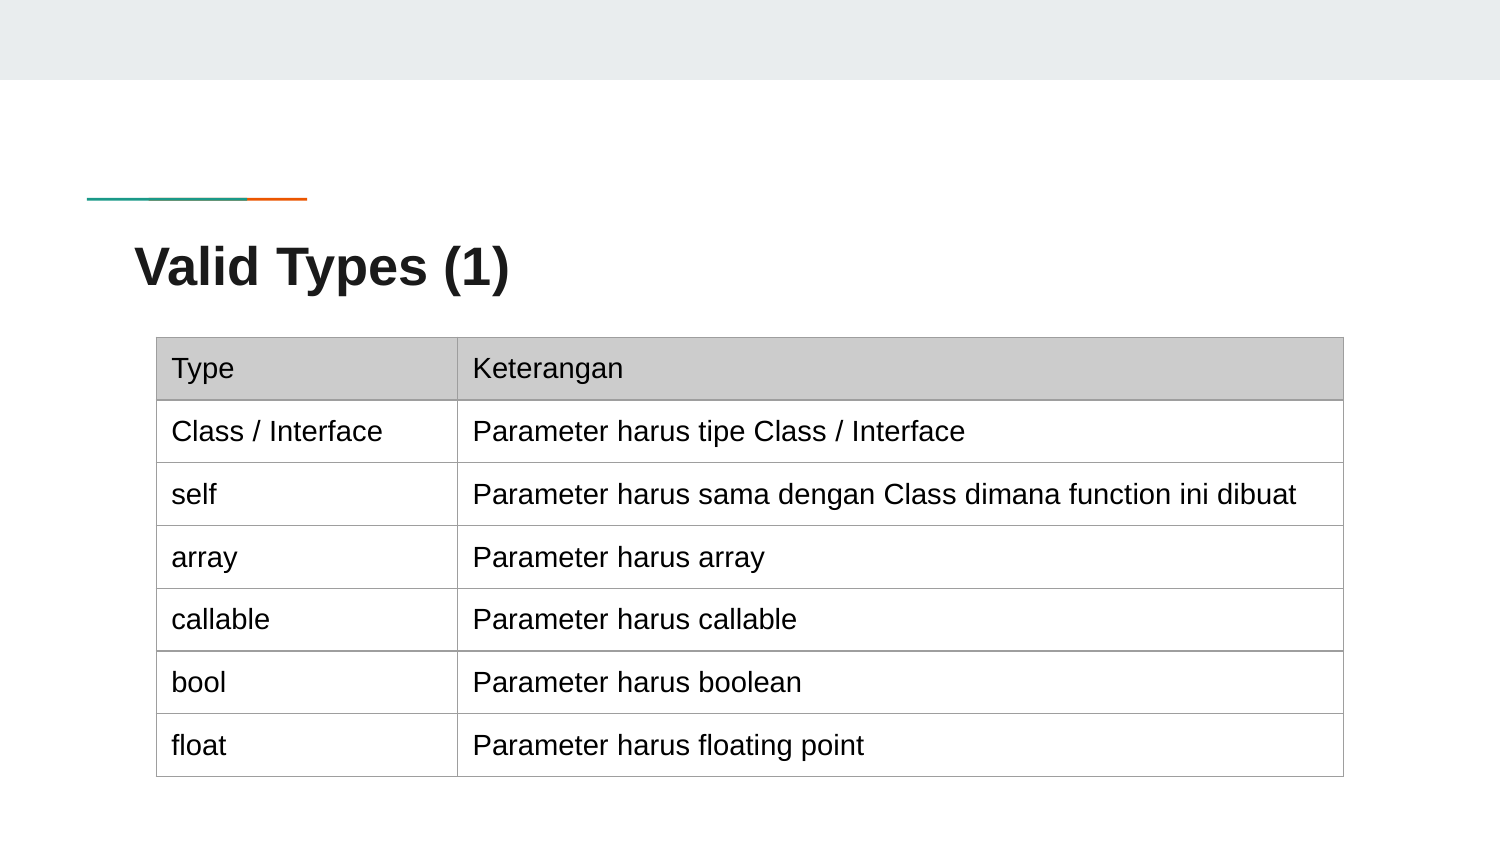

# Valid Types (1)
| Type | Keterangan |
| --- | --- |
| Class / Interface | Parameter harus tipe Class / Interface |
| self | Parameter harus sama dengan Class dimana function ini dibuat |
| array | Parameter harus array |
| callable | Parameter harus callable |
| bool | Parameter harus boolean |
| float | Parameter harus floating point |